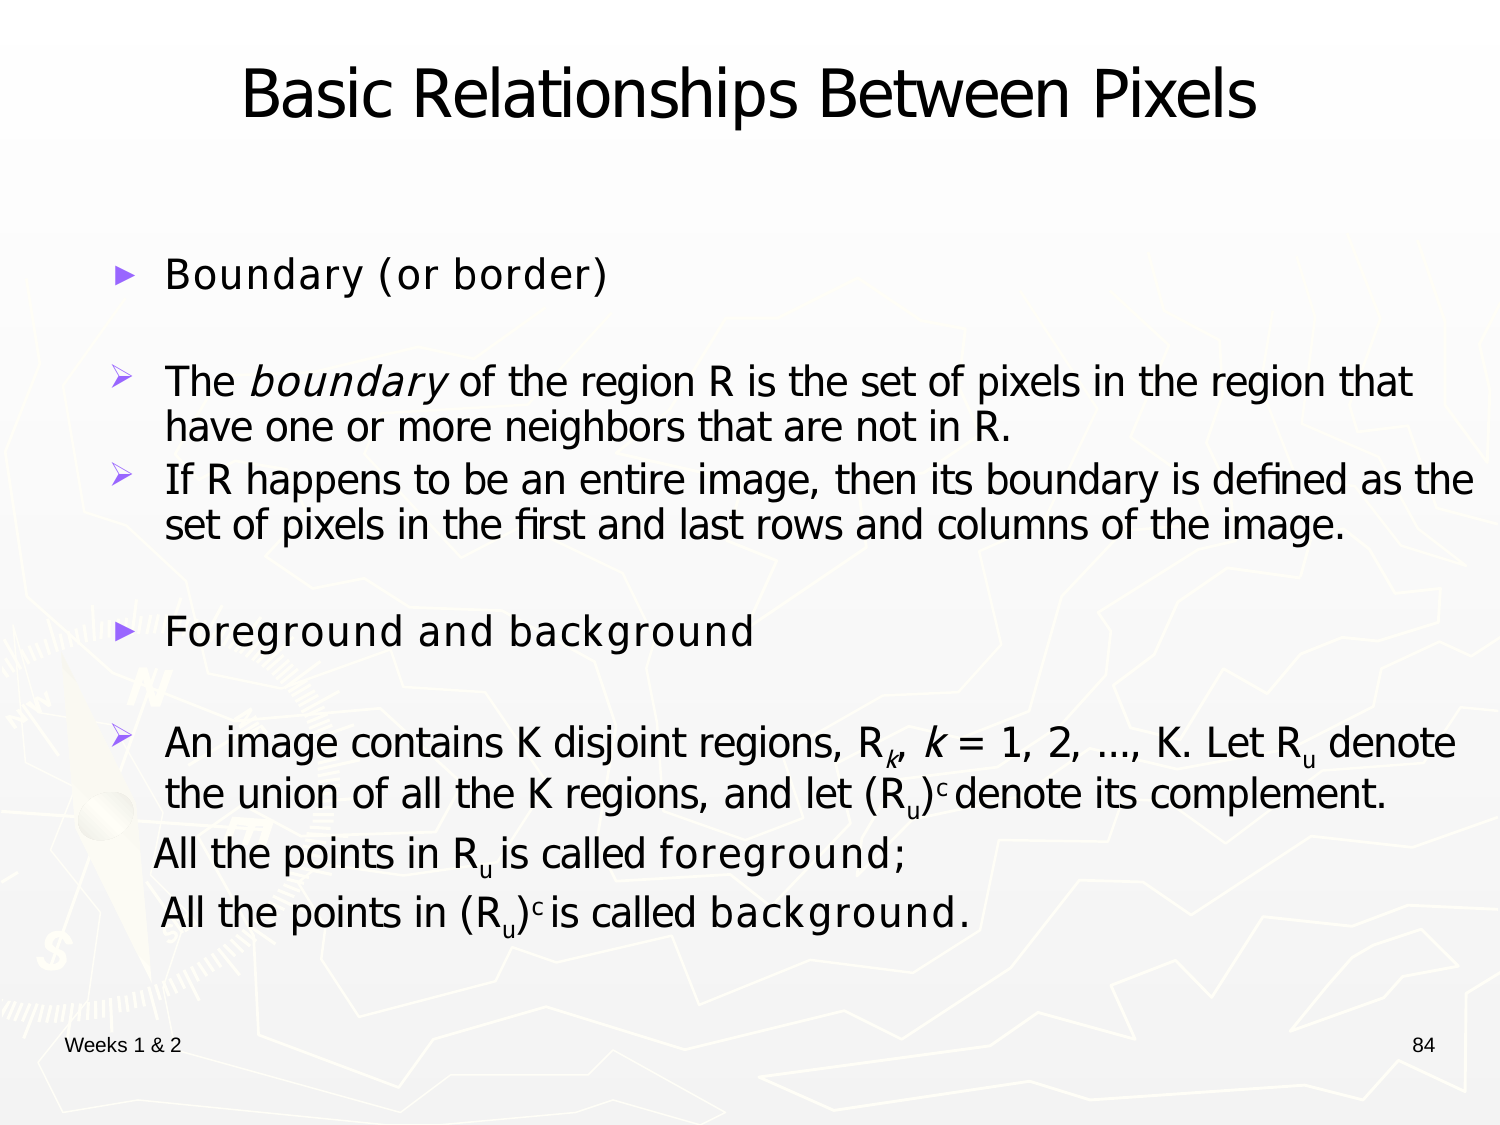

# Basic Relationships Between Pixels
Boundary (or border)

The boundary of the region R is the set of pixels in the region that have one or more neighbors that are not in R.
If R happens to be an entire image, then its boundary is defined as the set of pixels in the first and last rows and columns of the image.

Foreground and background

An image contains K disjoint regions, Rk, k = 1, 2, …, K. Let Ru denote the union of all the K regions, and let (Ru)c denote its complement.
      All the points in Ru is called foreground;
    All the points in (Ru)c is called background.
Weeks 1 & 2
84